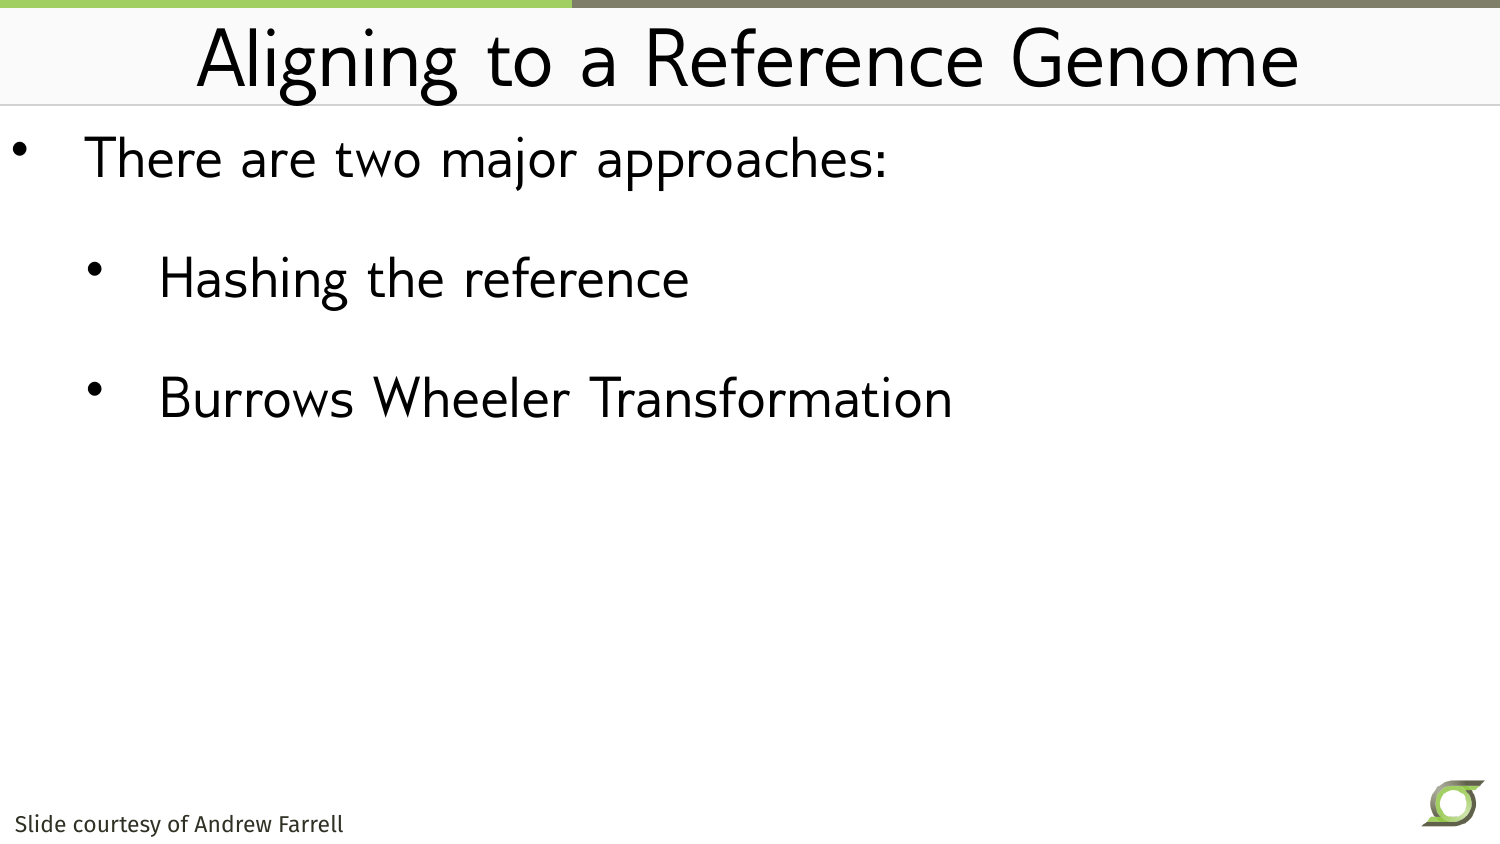

# Aligning to a Reference Genome
There are two major approaches:
Hashing the reference
Burrows Wheeler Transformation

Slide courtesy of Andrew Farrell